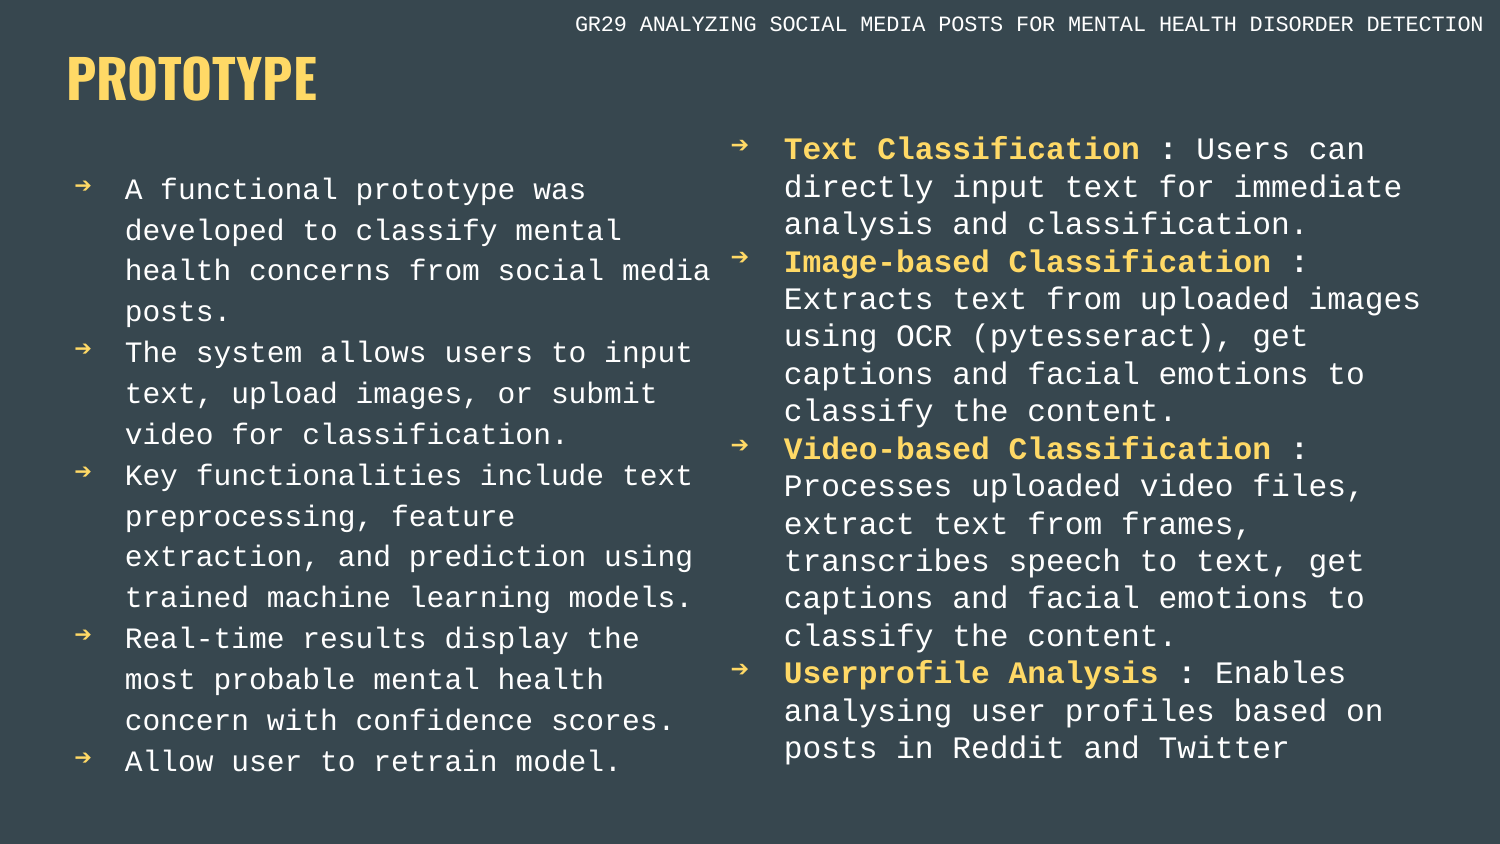

GR29 ANALYZING SOCIAL MEDIA POSTS FOR MENTAL HEALTH DISORDER DETECTION
# PROTOTYPE

Text Classification : Users can directly input text for immediate analysis and classification.
Image-based Classification : Extracts text from uploaded images using OCR (pytesseract), get captions and facial emotions to classify the content.
Video-based Classification : Processes uploaded video files, extract text from frames, transcribes speech to text, get captions and facial emotions to classify the content.
Userprofile Analysis : Enables analysing user profiles based on posts in Reddit and Twitter

A functional prototype was developed to classify mental health concerns from social media posts.
The system allows users to input text, upload images, or submit video for classification.
Key functionalities include text preprocessing, feature extraction, and prediction using trained machine learning models.
Real-time results display the most probable mental health concern with confidence scores.
Allow user to retrain model.